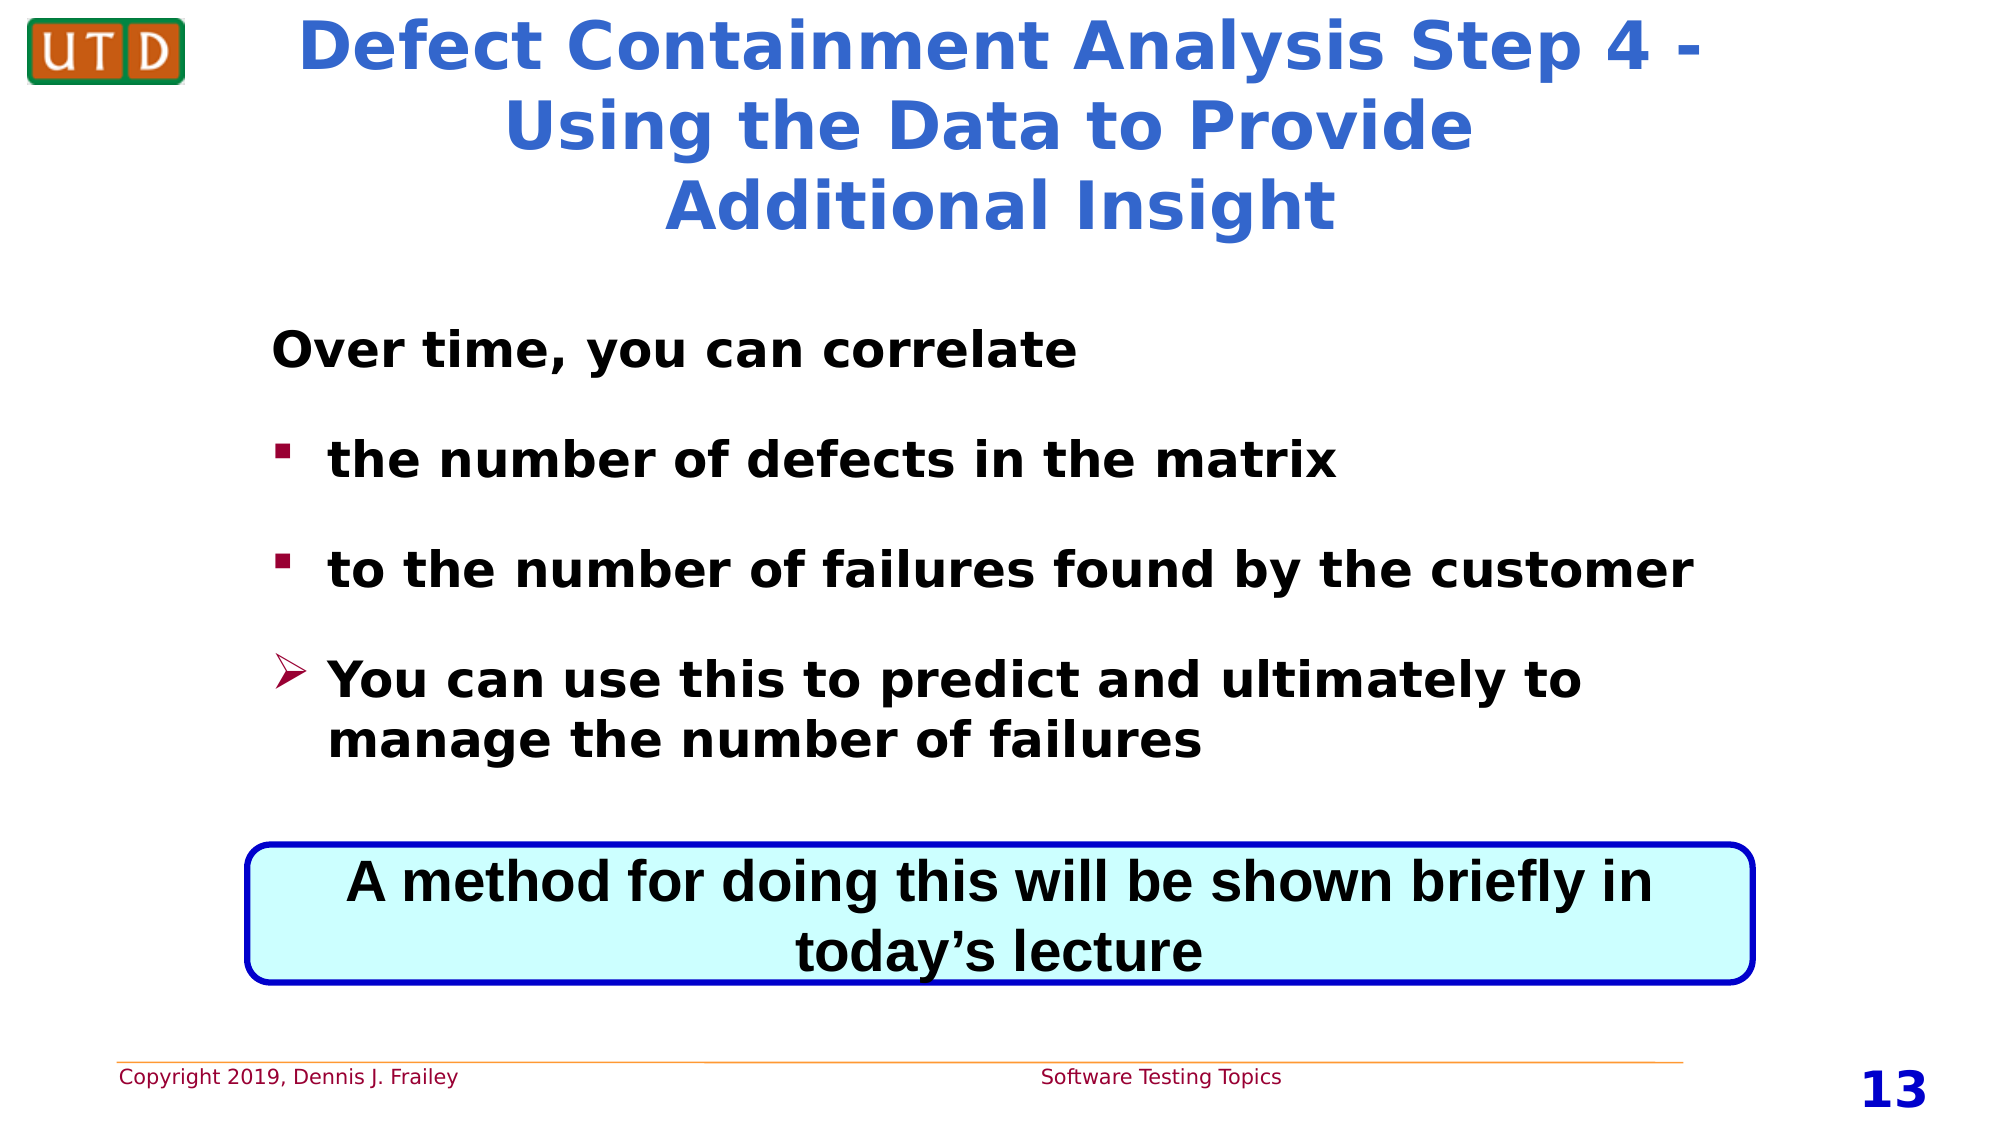

# Defect Containment Analysis Step 4 - Using the Data to Provide Additional Insight
Over time, you can correlate
the number of defects in the matrix
to the number of failures found by the customer
You can use this to predict and ultimately to manage the number of failures
A method for doing this will be shown briefly in today’s lecture